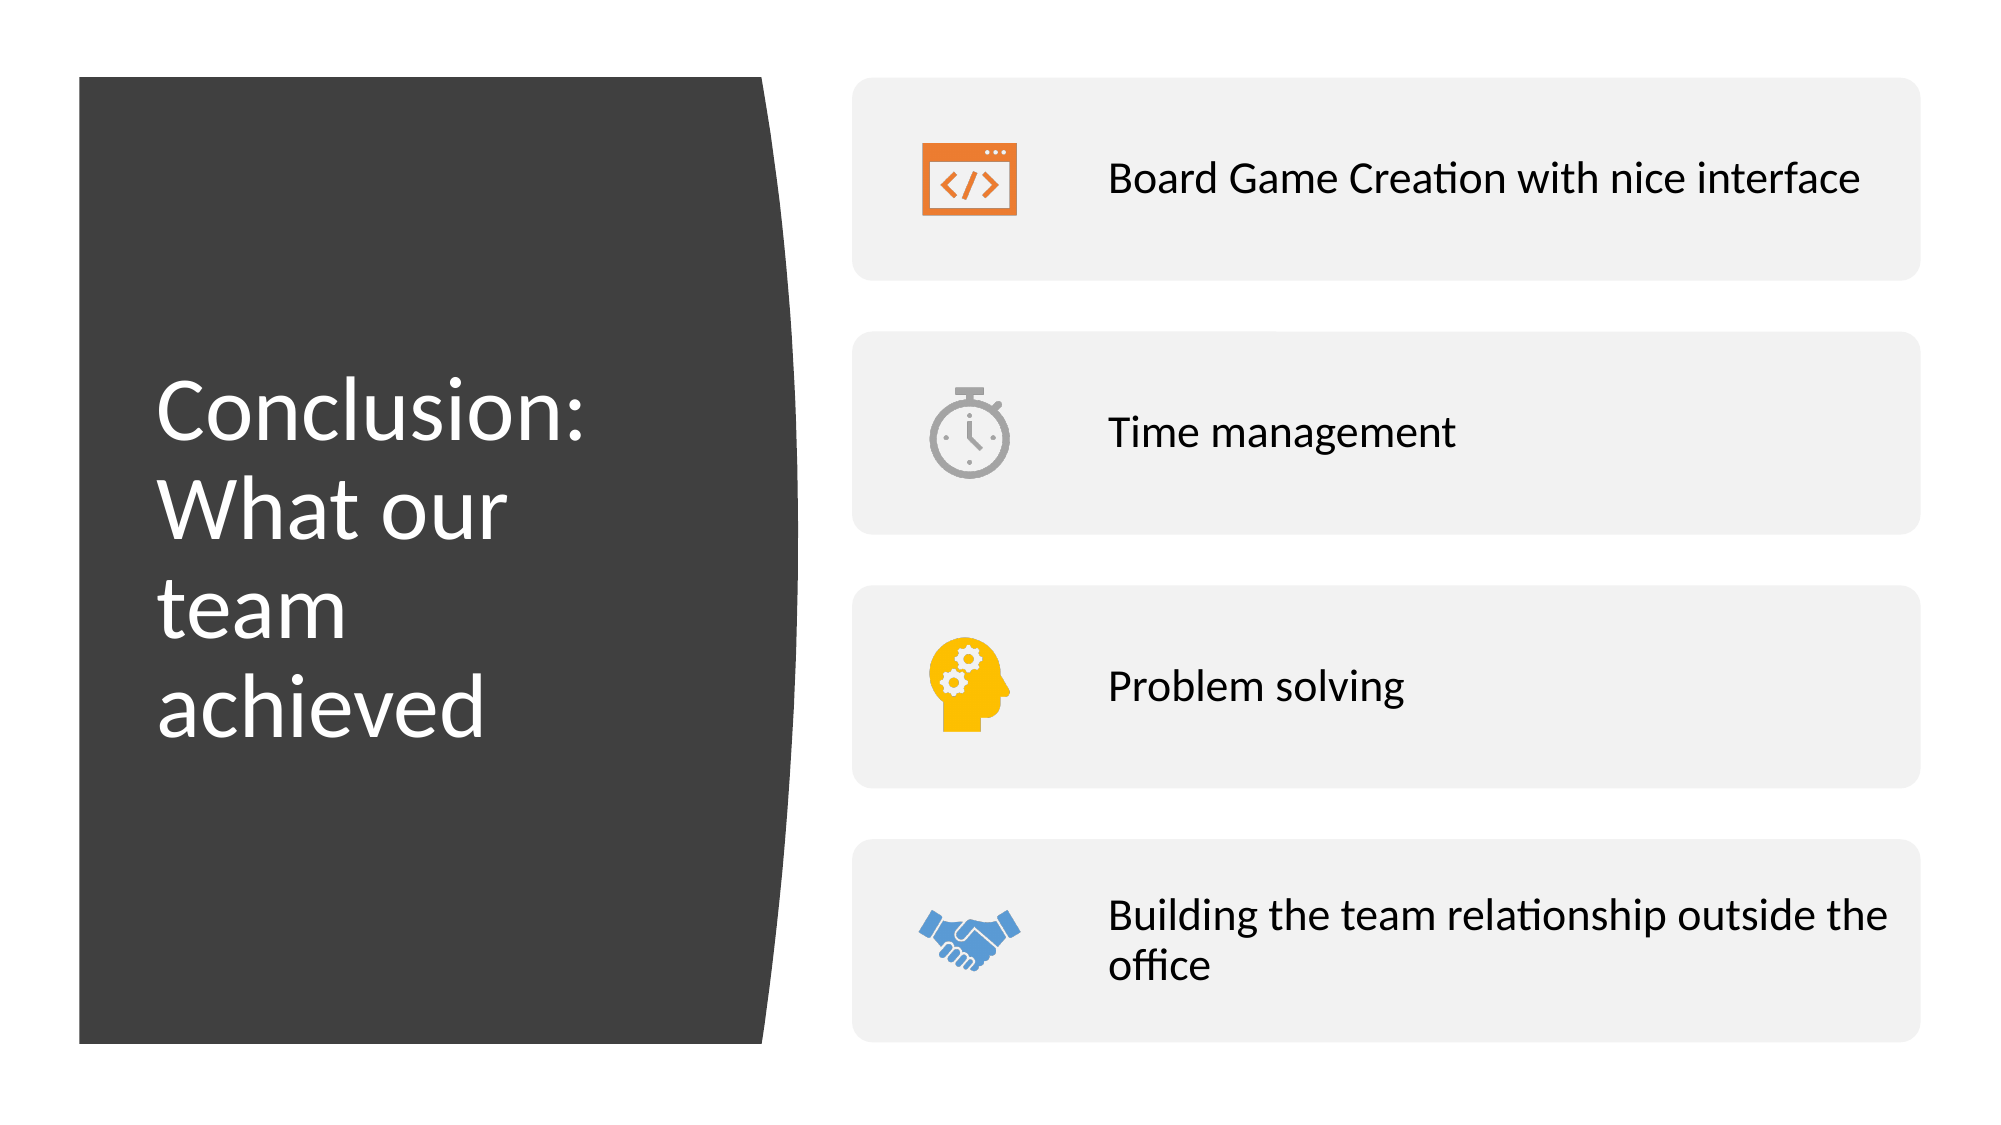

Board Game Creation with nice interface
Time management
Problem solving
Building the team relationship outside the office

# Conclusion: What our team achieved